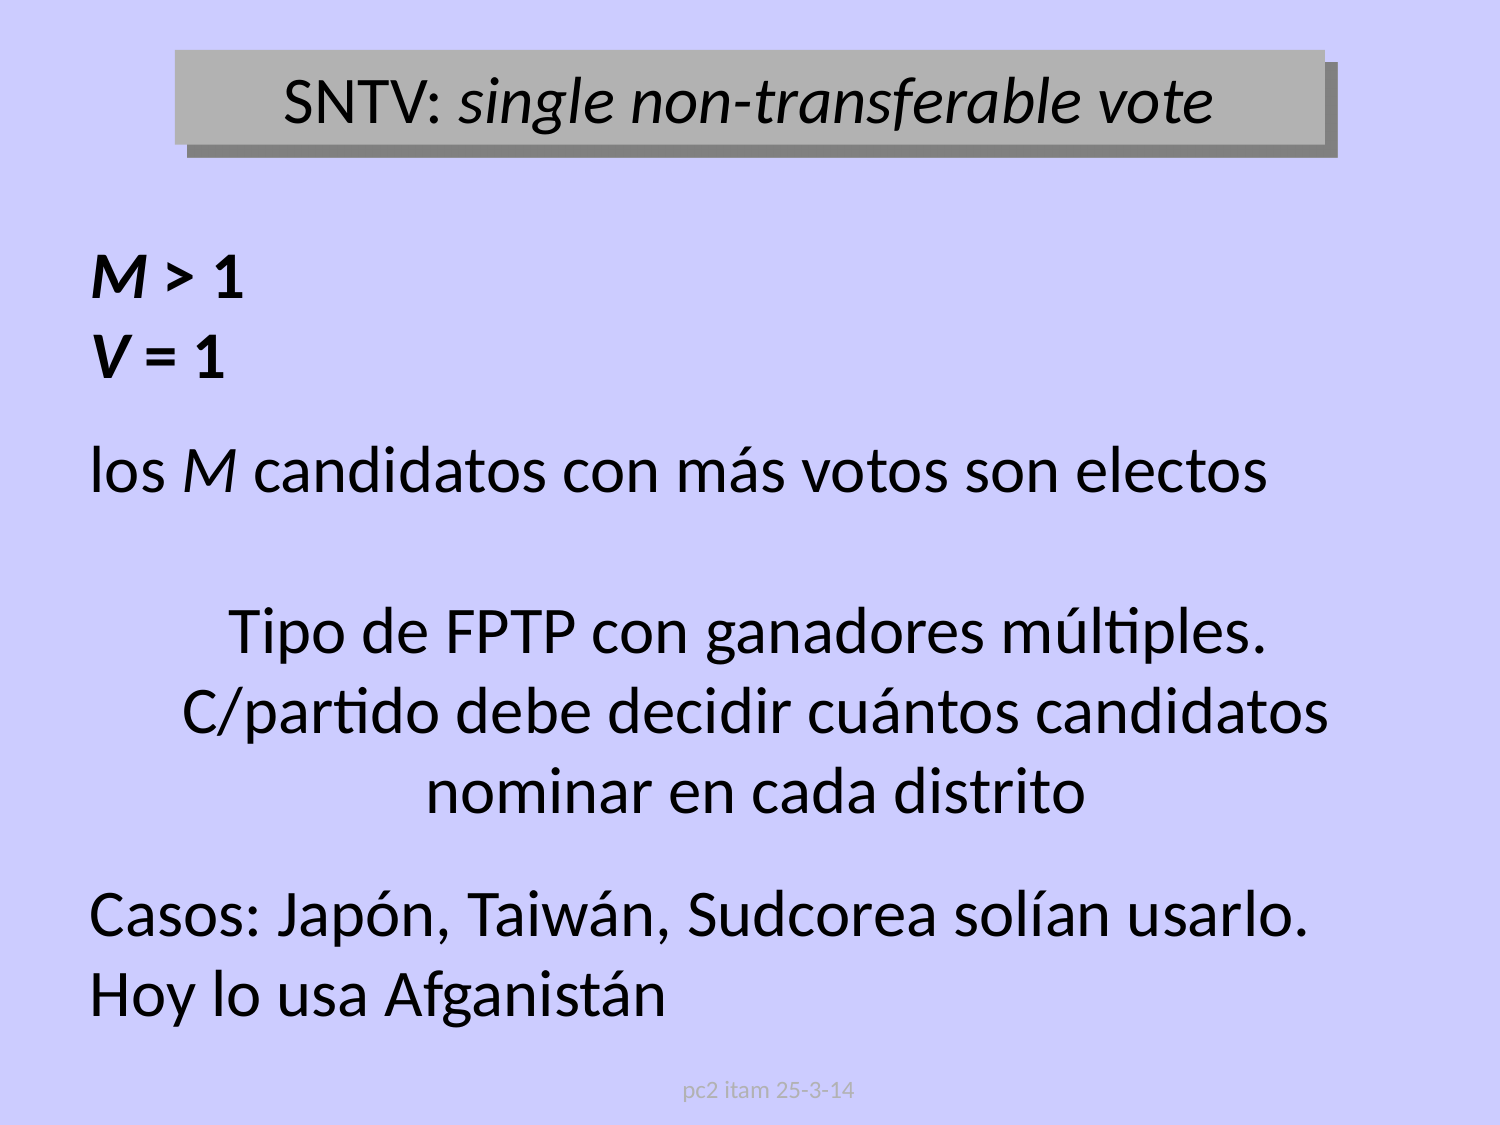

SNTV: single non-transferable vote
M > 1
V = 1
los M candidatos con más votos son electos
Tipo de FPTP con ganadores múltiples.
C/partido debe decidir cuántos candidatos nominar en cada distrito
Casos: Japón, Taiwán, Sudcorea solían usarlo. Hoy lo usa Afganistán